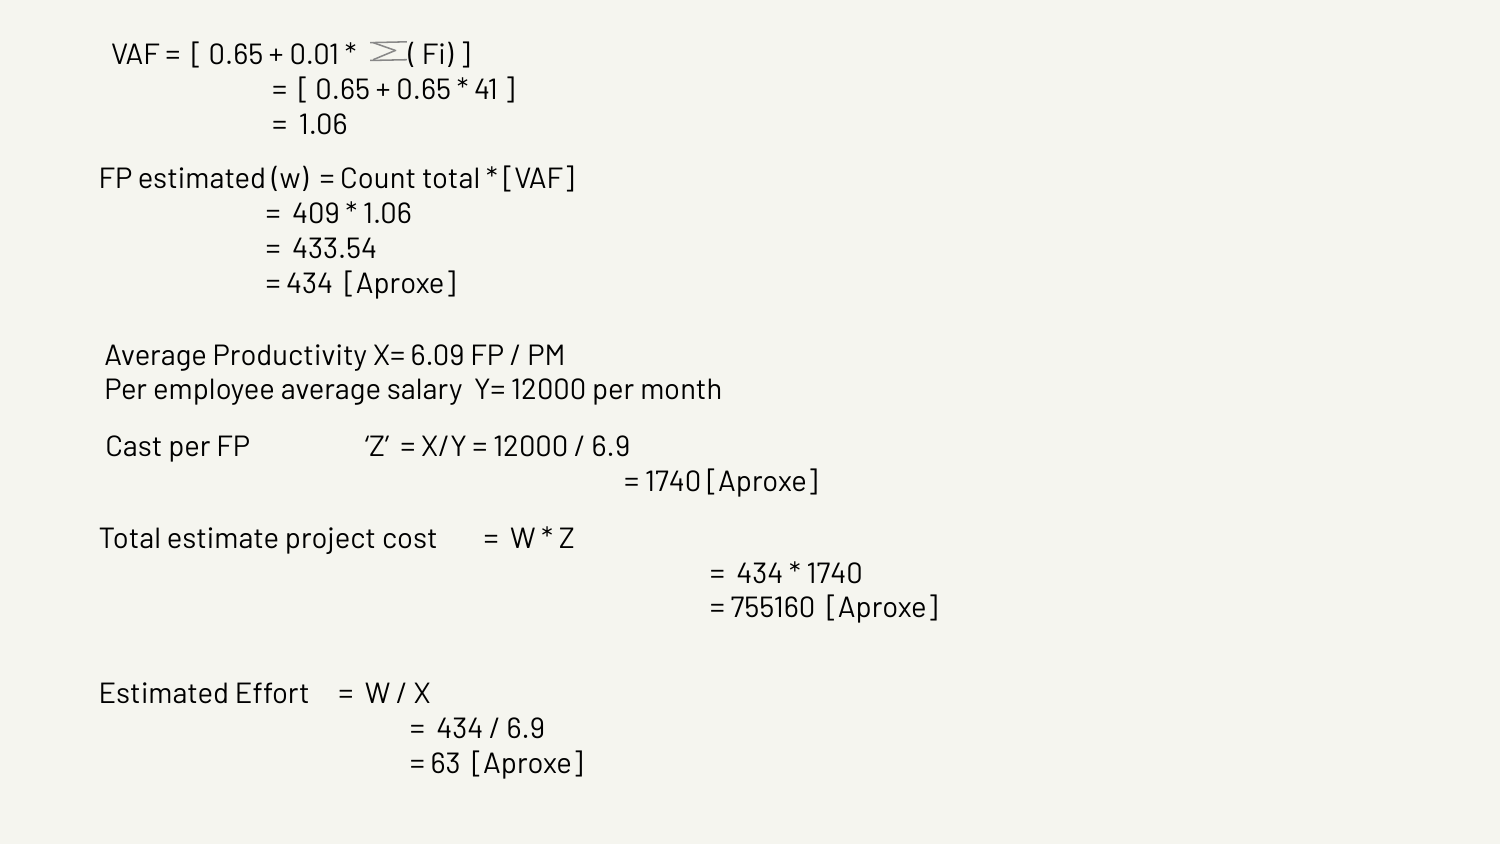

VAF =  [ 0.65 + 0.01 *         ( Fi) ]
	   =  [ 0.65 + 0.65 * 41 ]
	   =  1.06
FP estimated (w)  = Count total * [VAF]
	   =  409 * 1.06
	   =  433.54
	   = 434  [Aproxe]

 Average Productivity X= 6.09 FP / PM
 Per employee average salary  Y= 12000 per month

Cast per FP                    ‘Z’  = X/Y = 12000 / 6.9
          			            = 1740 [Aproxe]

Total estimate project cost        =  W * Z
	 			  =  434 * 1740
	 			  = 755160  [Aproxe]
Estimated Effort     =  W / X
	 	  =  434 / 6.9
	 	  = 63  [Aproxe]